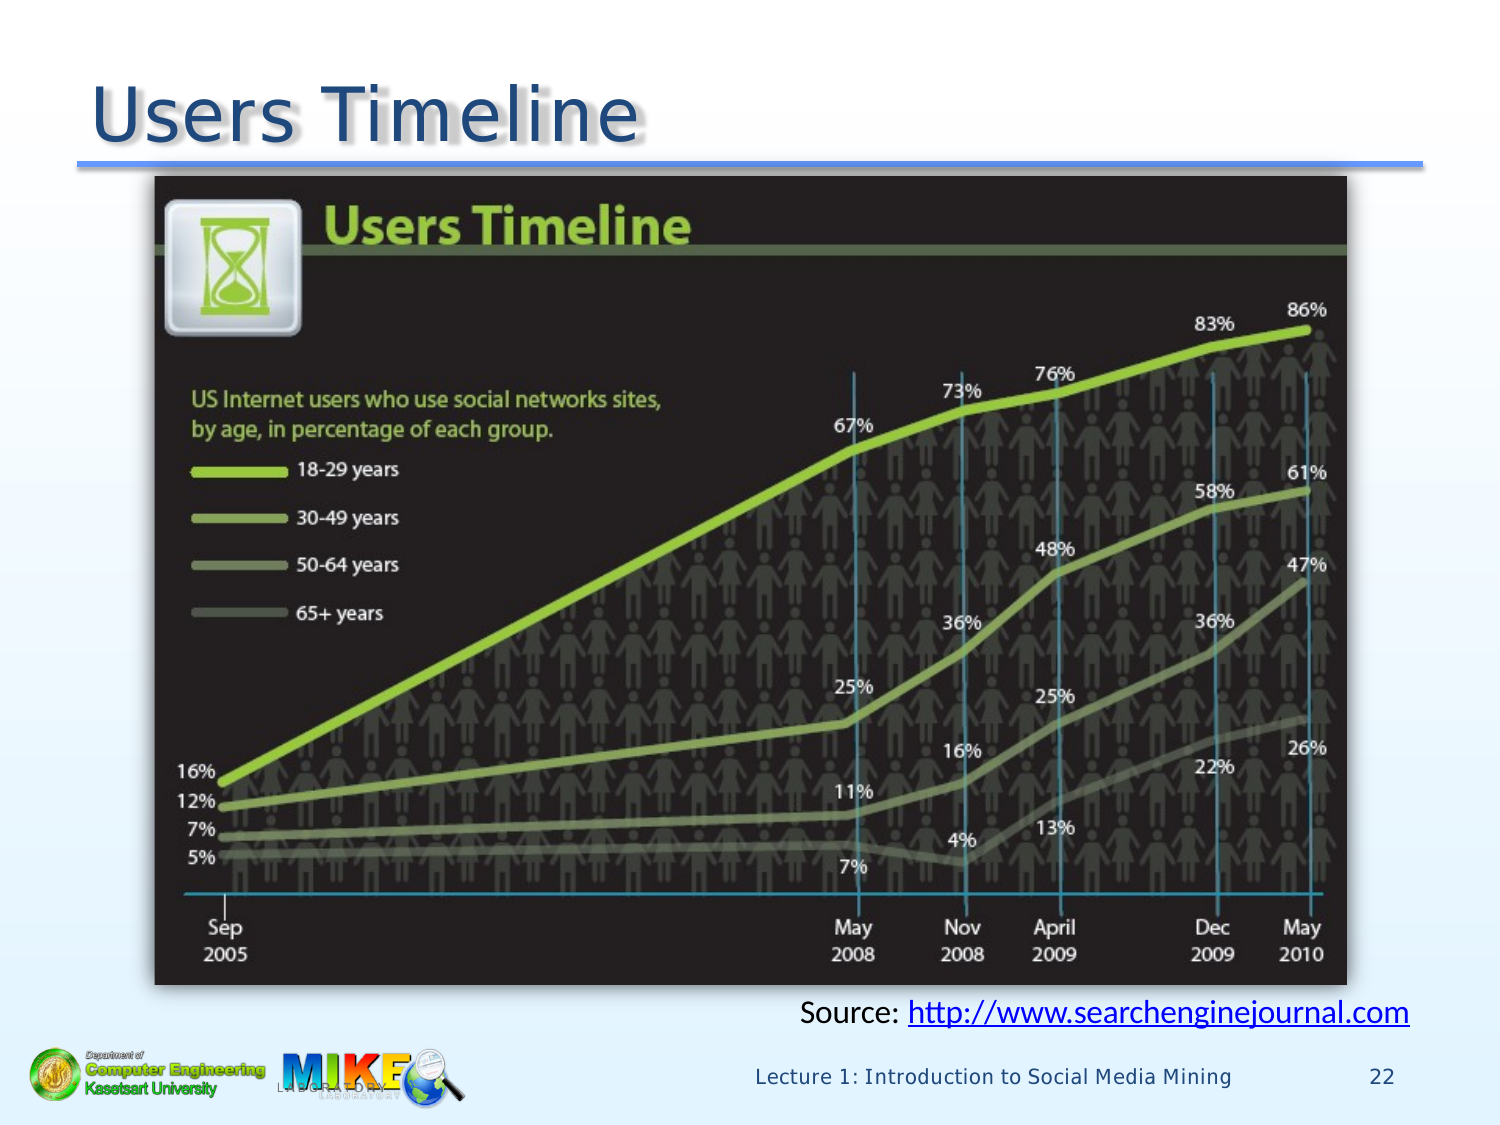

# Users Timeline

Source: http://www.searchenginejournal.com
Lecture 1: Introduction to Social Media Mining
22